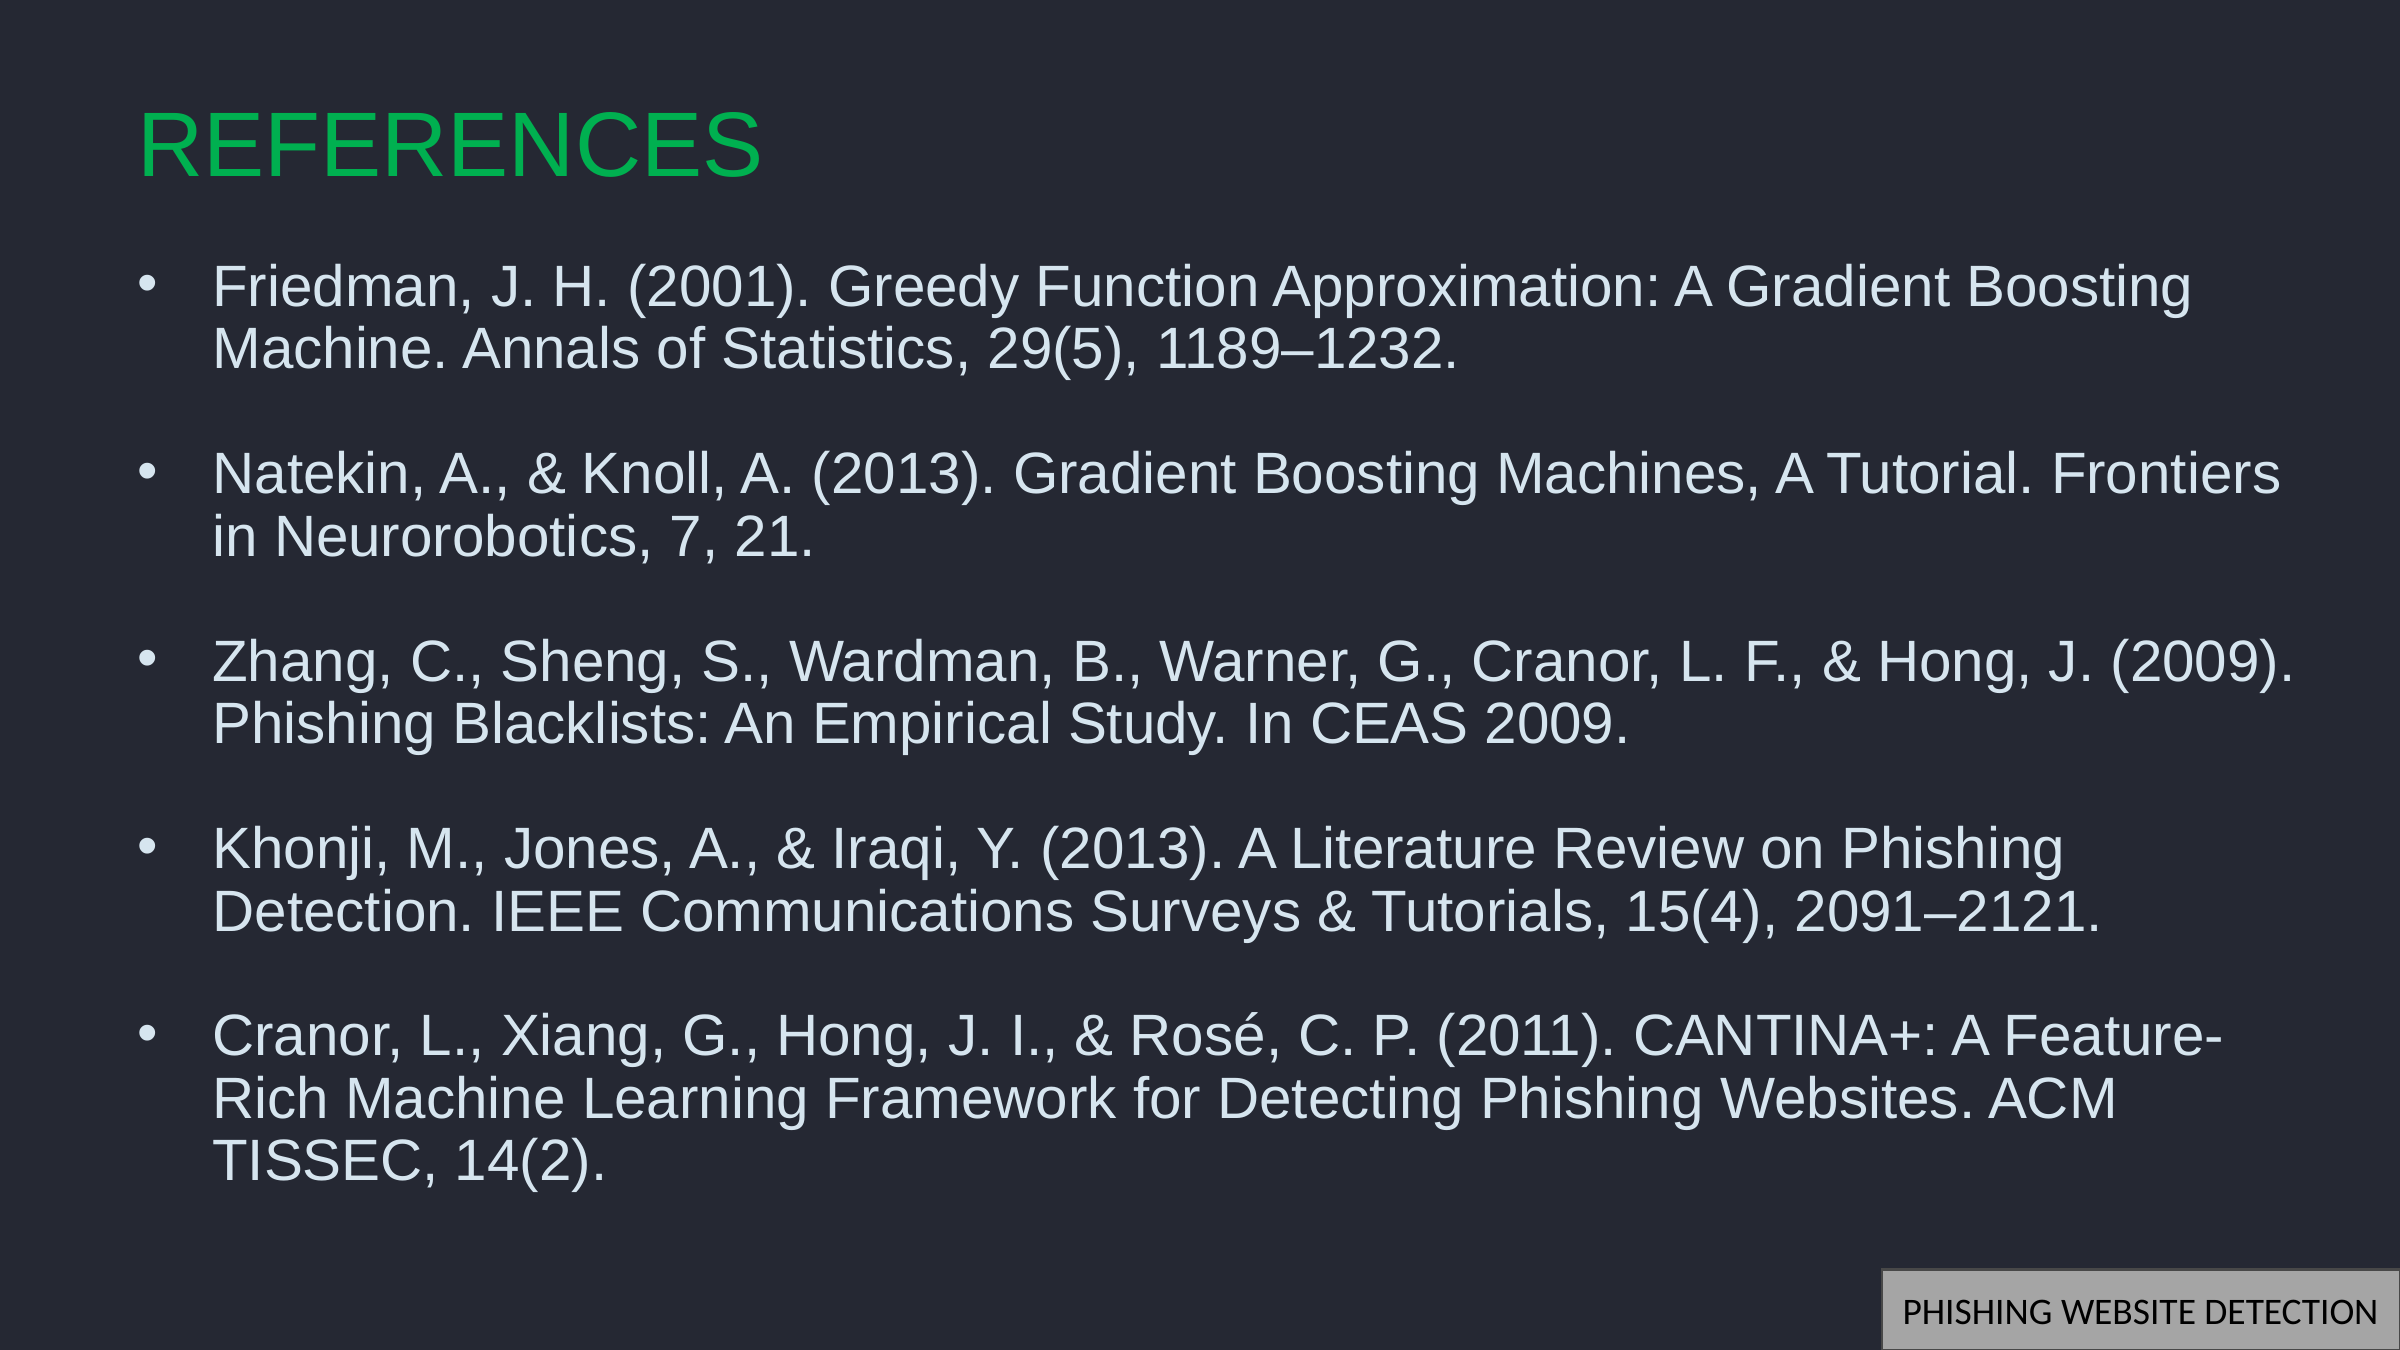

REFERENCES
Friedman, J. H. (2001). Greedy Function Approximation: A Gradient Boosting Machine. Annals of Statistics, 29(5), 1189–1232.

Natekin, A., & Knoll, A. (2013). Gradient Boosting Machines, A Tutorial. Frontiers in Neurorobotics, 7, 21.

Zhang, C., Sheng, S., Wardman, B., Warner, G., Cranor, L. F., & Hong, J. (2009). Phishing Blacklists: An Empirical Study. In CEAS 2009.

Khonji, M., Jones, A., & Iraqi, Y. (2013). A Literature Review on Phishing Detection. IEEE Communications Surveys & Tutorials, 15(4), 2091–2121.

Cranor, L., Xiang, G., Hong, J. I., & Rosé, C. P. (2011). CANTINA+: A Feature-Rich Machine Learning Framework for Detecting Phishing Websites. ACM TISSEC, 14(2).

PHISHING WEBSITE DETECTION